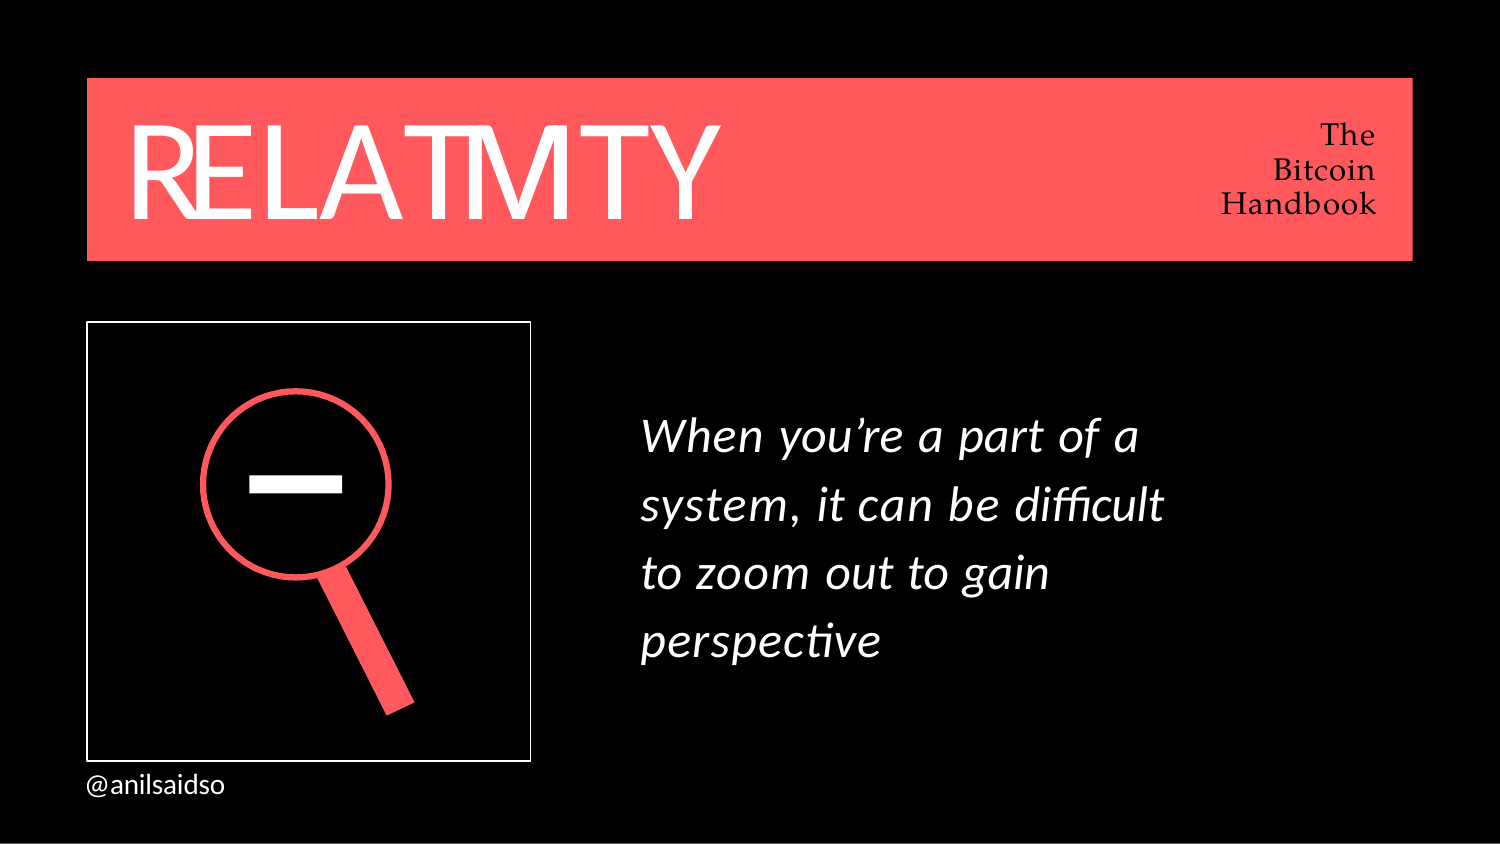

# RELATIVITY

The Bitcoin Handbook

When you’re a part of a system, it can be diﬃcult to zoom out to gain perspective
@anilsaidso